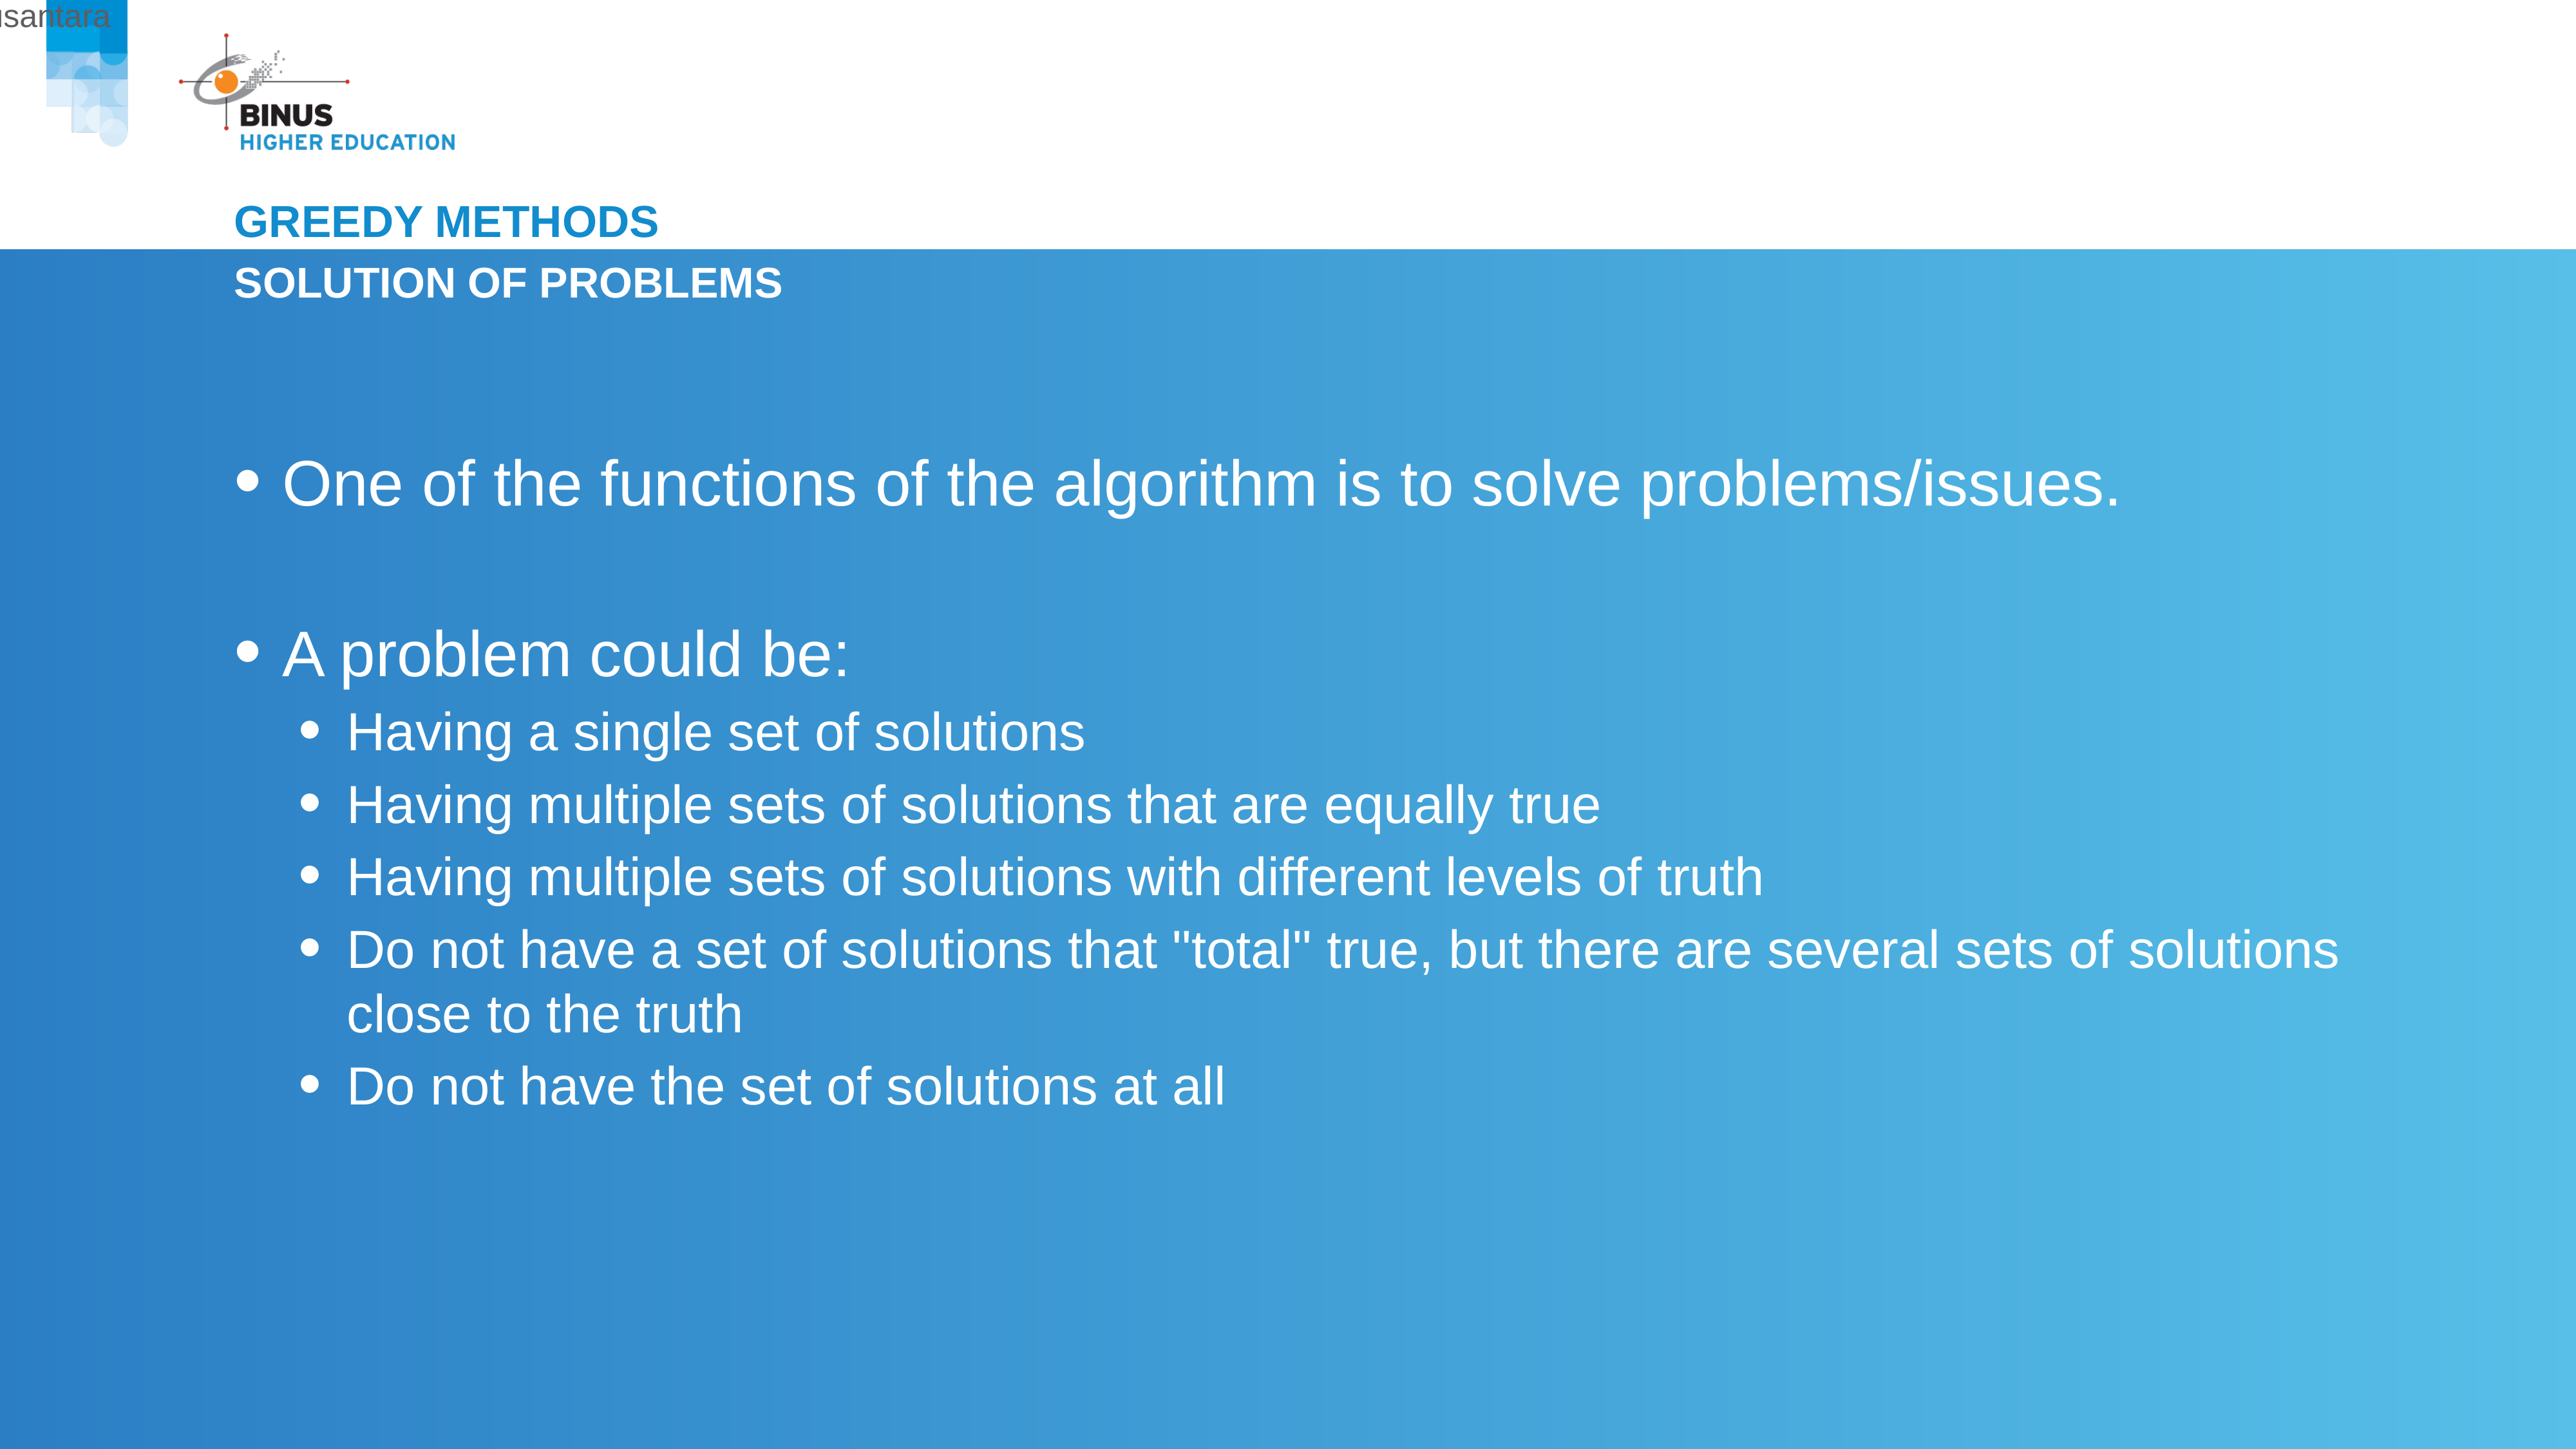

Bina Nusantara
# Greedy methods
SOLUTION OF PROBLEMS
One of the functions of the algorithm is to solve problems/issues.

A problem could be:
Having a single set of solutions
Having multiple sets of solutions that are equally true
Having multiple sets of solutions with different levels of truth
Do not have a set of solutions that "total" true, but there are several sets of solutions close to the truth
Do not have the set of solutions at all